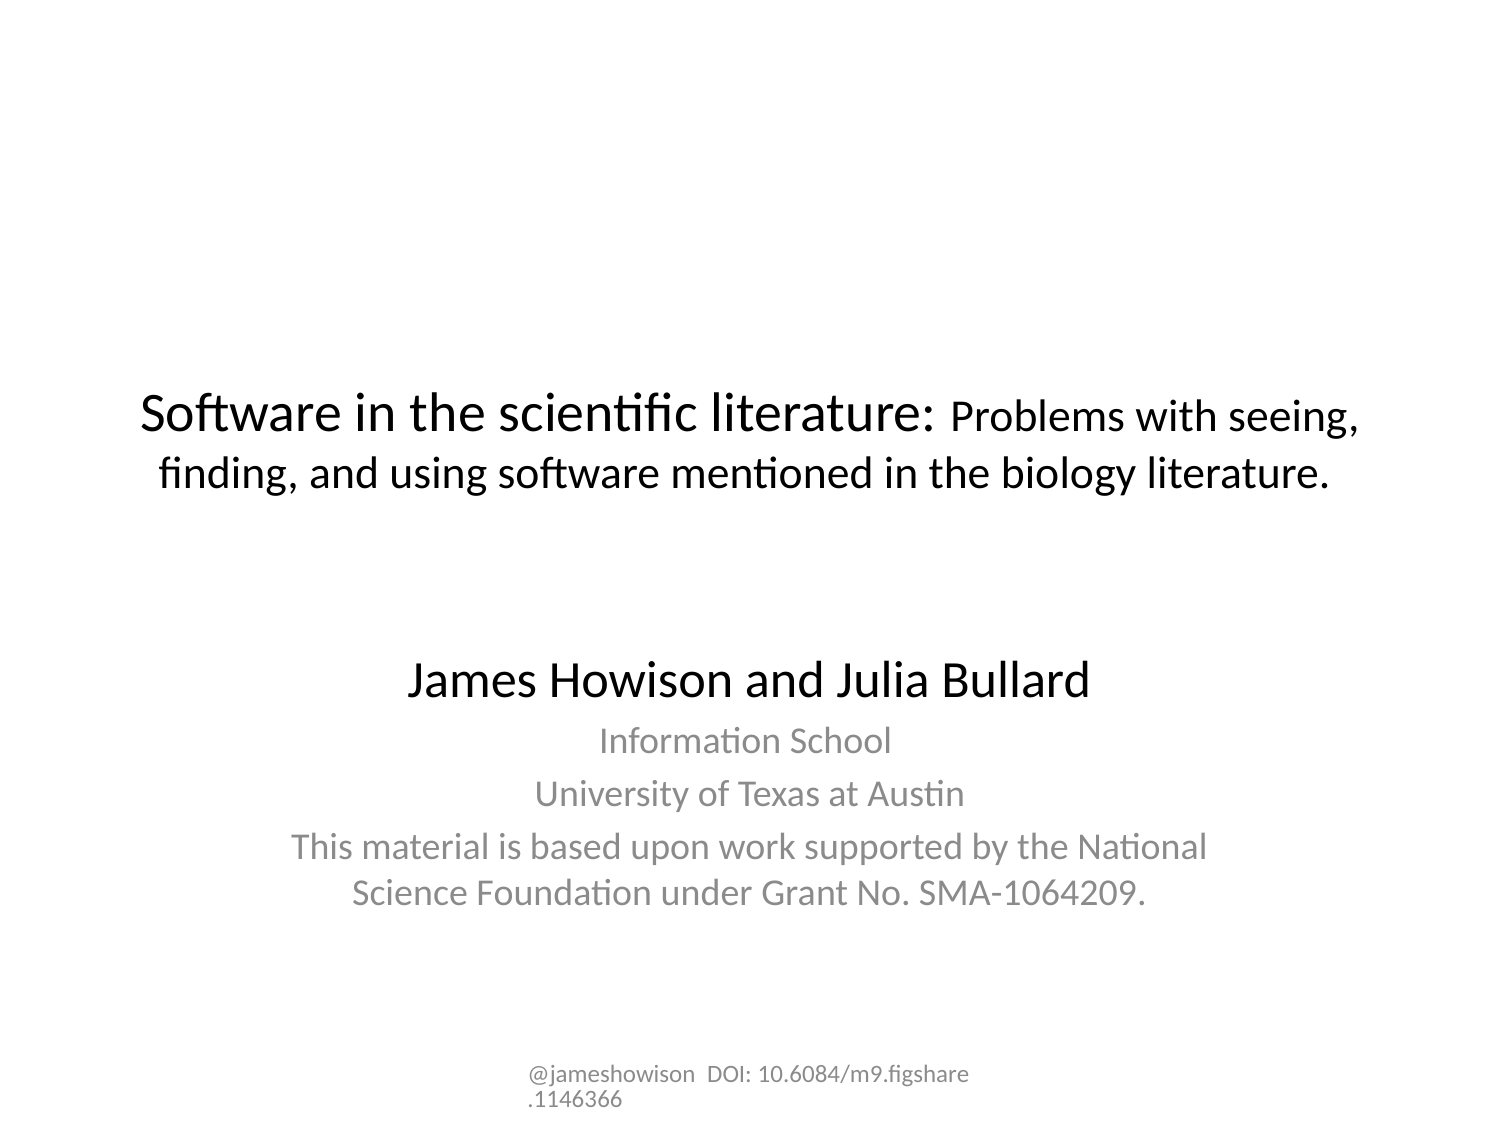

# Software in the scientific literature: Problems with seeing, finding, and using software mentioned in the biology literature.
James Howison and Julia Bullard
Information School
University of Texas at Austin
This material is based upon work supported by the National Science Foundation under Grant No. SMA-1064209.
@jameshowison  DOI: 10.6084/m9.figshare.1146366